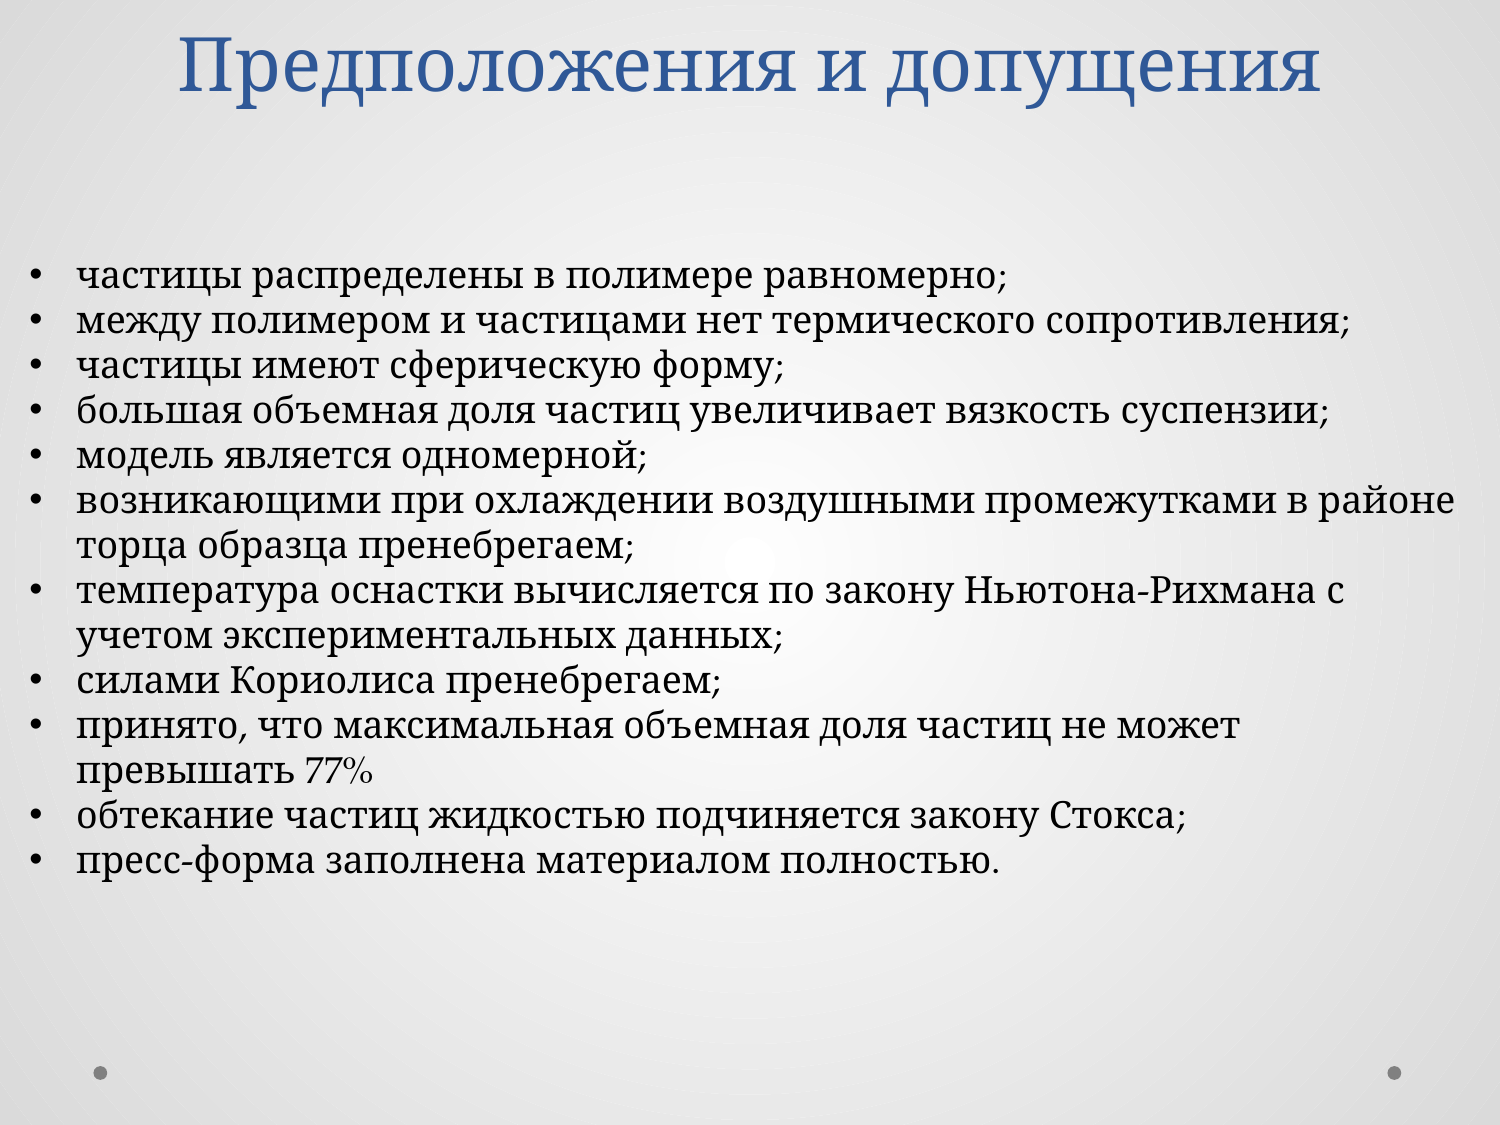

Предположения и допущения
частицы распределены в полимере равномерно;
между полимером и частицами нет термического сопротивления;
частицы имеют сферическую форму;
большая объемная доля частиц увеличивает вязкость суспензии;
модель является одномерной;
возникающими при охлаждении воздушными промежутками в районе торца образца пренебрегаем;
температура оснастки вычисляется по закону Ньютона-Рихмана с учетом экспериментальных данных;
силами Кориолиса пренебрегаем;
принято, что максимальная объемная доля частиц не может превышать 77%
обтекание частиц жидкостью подчиняется закону Стокса;
пресс-форма заполнена материалом полностью.